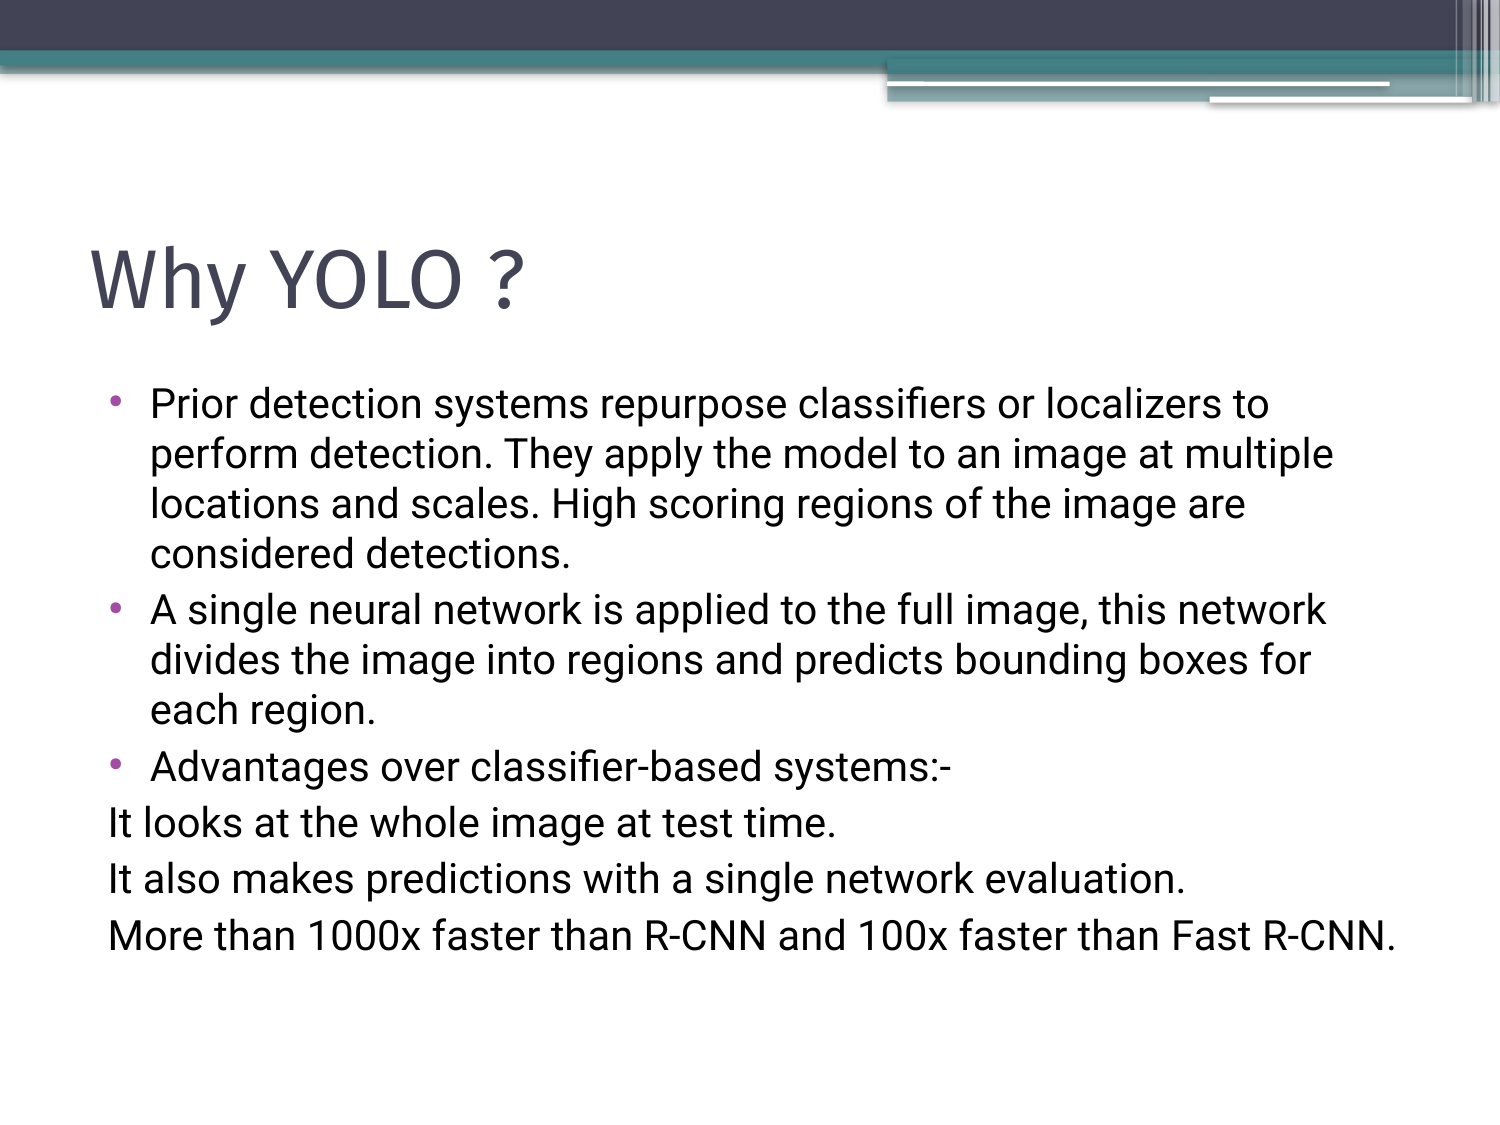

# Why YOLO ?
Prior detection systems repurpose classifiers or localizers to perform detection. They apply the model to an image at multiple locations and scales. High scoring regions of the image are considered detections.
A single neural network is applied to the full image, this network divides the image into regions and predicts bounding boxes for each region.
Advantages over classifier-based systems:-
It looks at the whole image at test time.
It also makes predictions with a single network evaluation.
More than 1000x faster than R-CNN and 100x faster than Fast R-CNN.